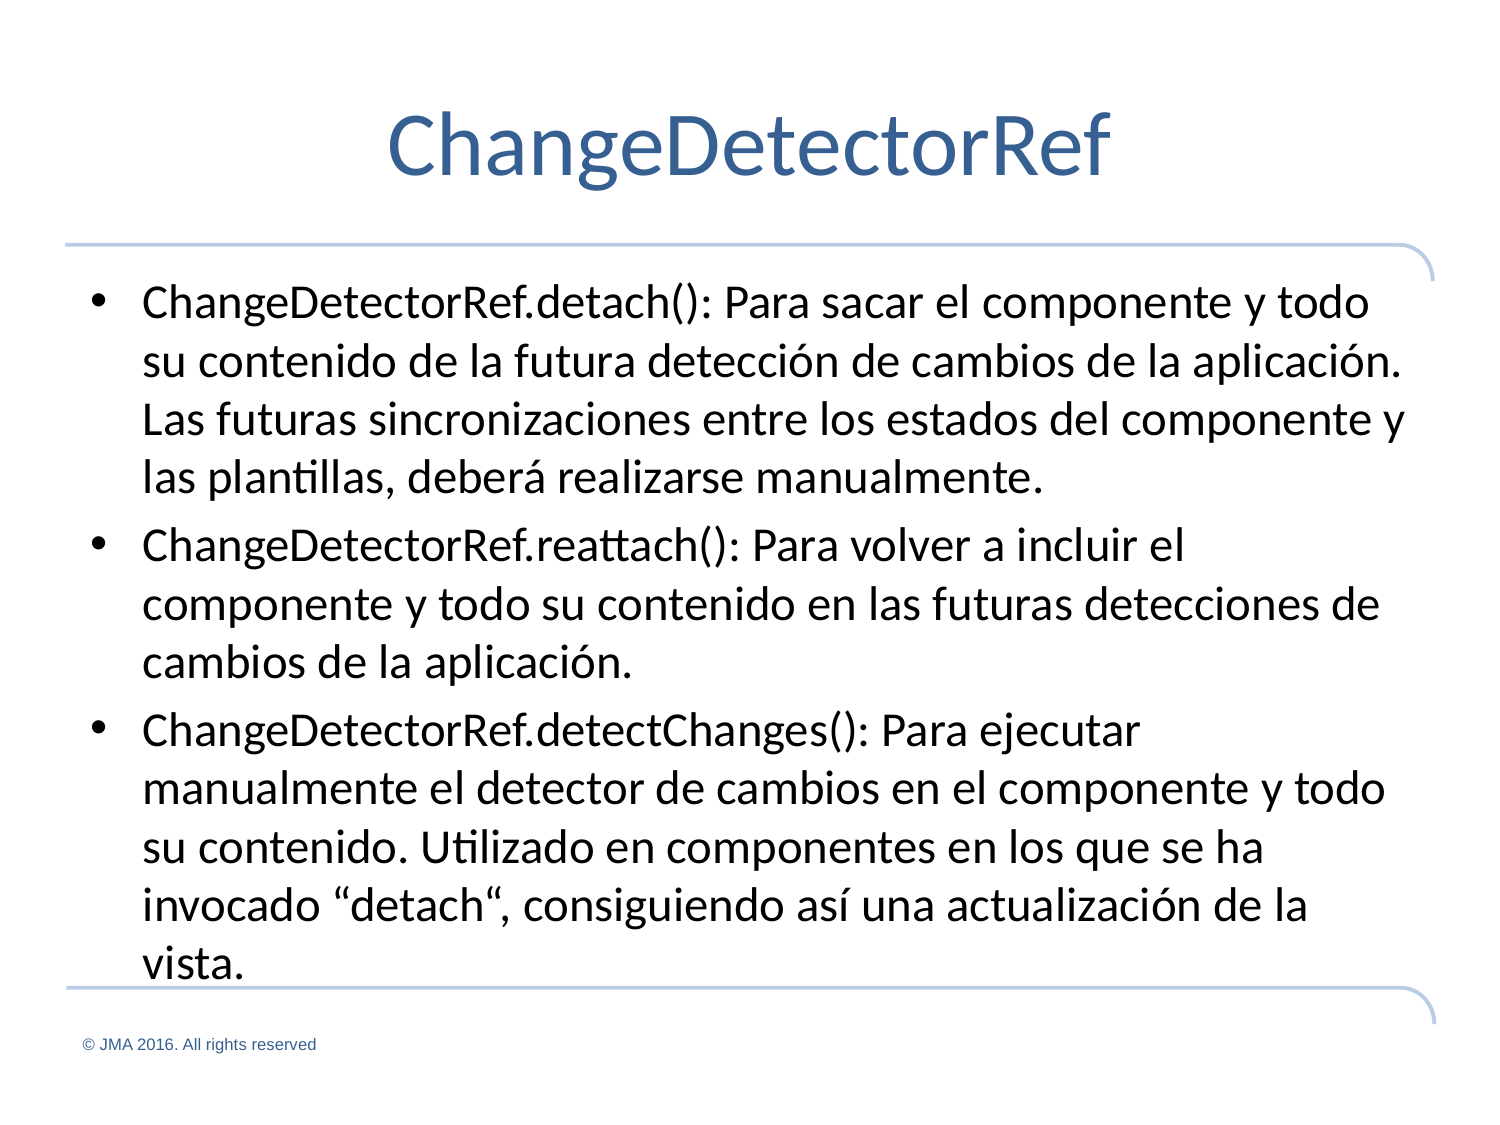

# ChangeDetectorRef
ChangeDetectorRef.detach(): Para sacar el componente y todo su contenido de la futura detección de cambios de la aplicación. Las futuras sincronizaciones entre los estados del componente y las plantillas, deberá realizarse manualmente.
ChangeDetectorRef.reattach(): Para volver a incluir el componente y todo su contenido en las futuras detecciones de cambios de la aplicación.
ChangeDetectorRef.detectChanges(): Para ejecutar manualmente el detector de cambios en el componente y todo su contenido. Utilizado en componentes en los que se ha invocado “detach“, consiguiendo así una actualización de la vista.